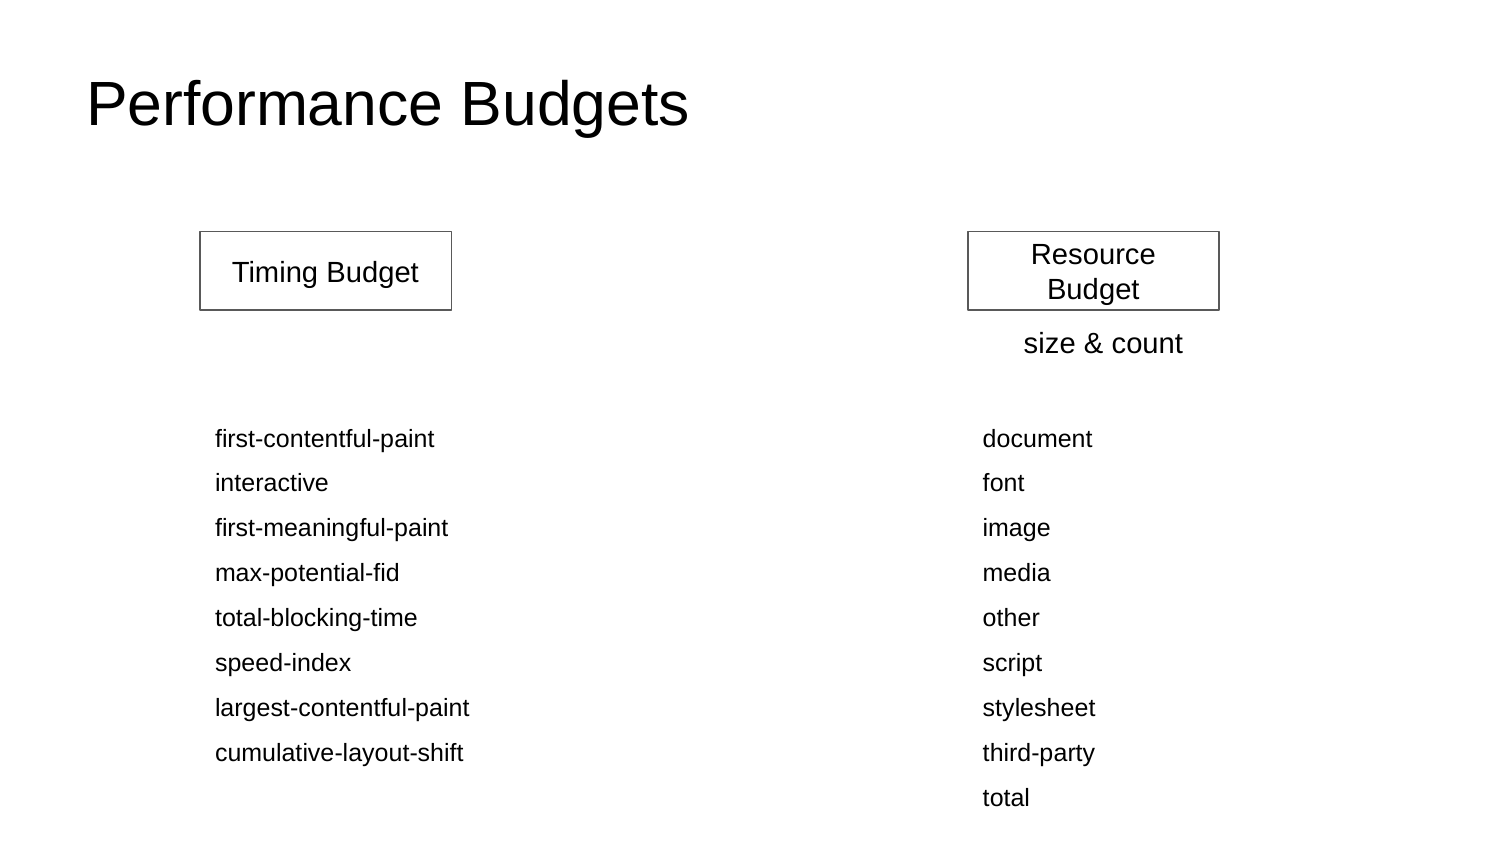

Performance Budgets
Timing Budget
first-contentful-paint
interactive
first-meaningful-paint
max-potential-fid
total-blocking-time
speed-index
largest-contentful-paint
cumulative-layout-shift
Resource Budget
document
font
image
media
other
script
stylesheet
third-party
total
size & count